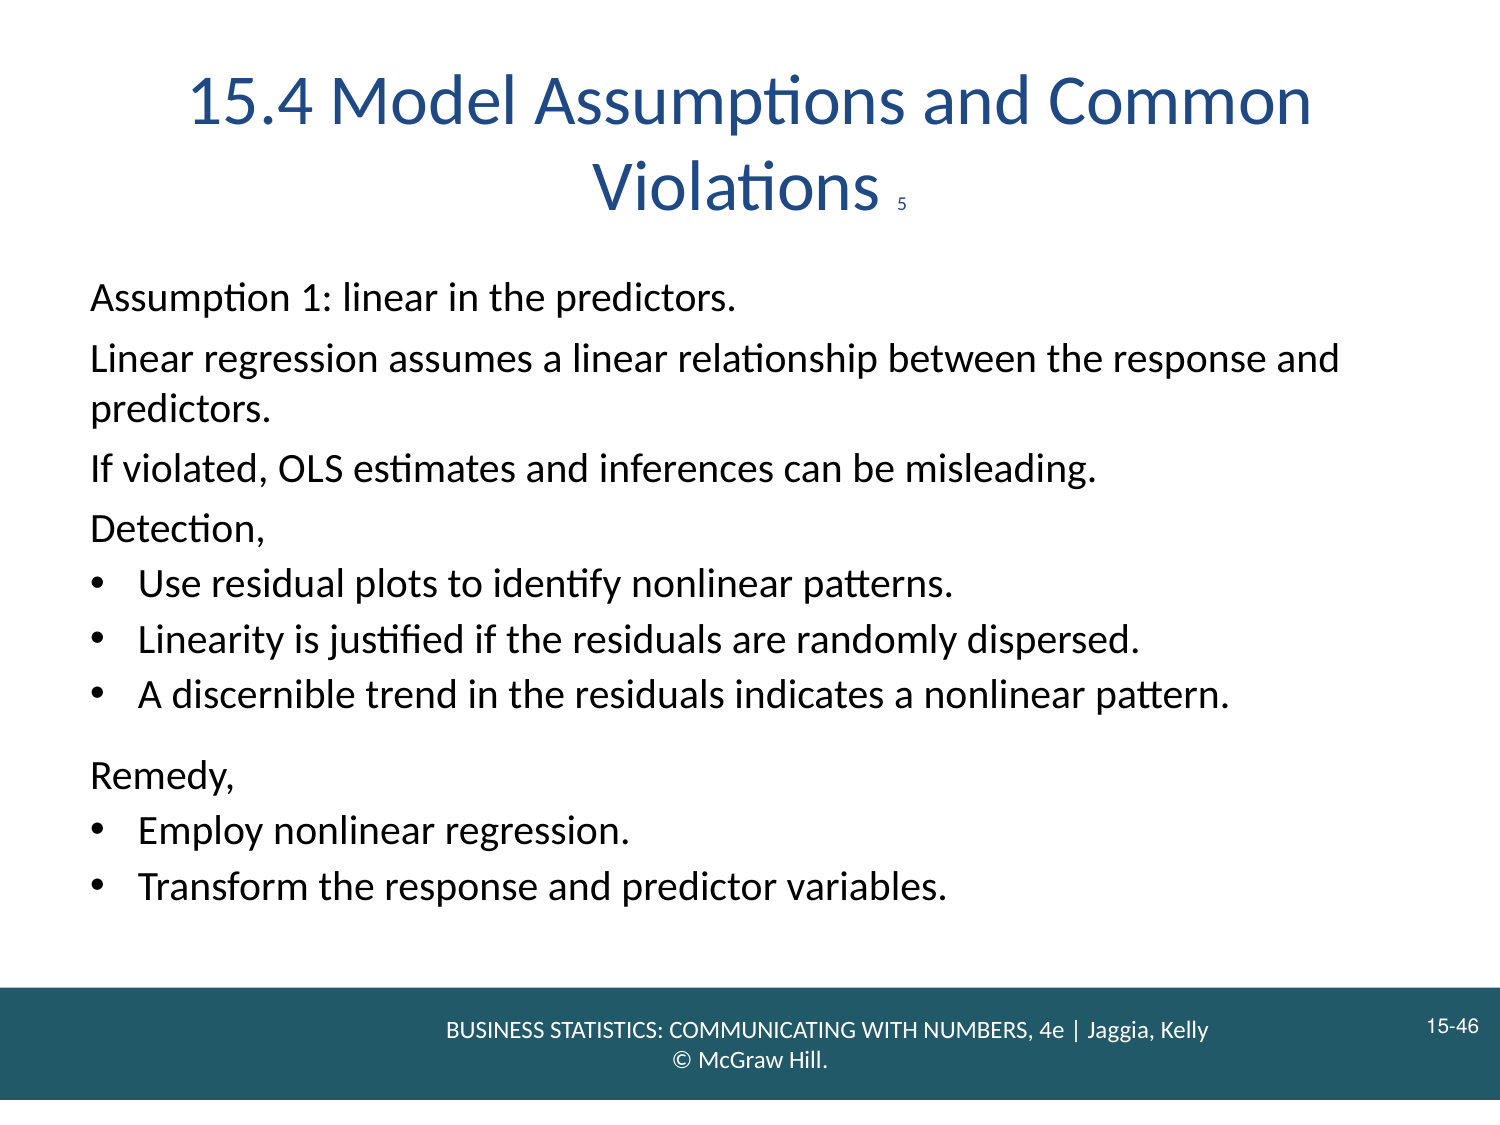

# 15.4 Model Assumptions and Common Violations 5
Assumption 1: linear in the predictors.
Linear regression assumes a linear relationship between the response and predictors.
If violated, O L S estimates and inferences can be misleading.
Detection,
Use residual plots to identify nonlinear patterns.
Linearity is justified if the residuals are randomly dispersed.
A discernible trend in the residuals indicates a nonlinear pattern.
Remedy,
Employ nonlinear regression.
Transform the response and predictor variables.